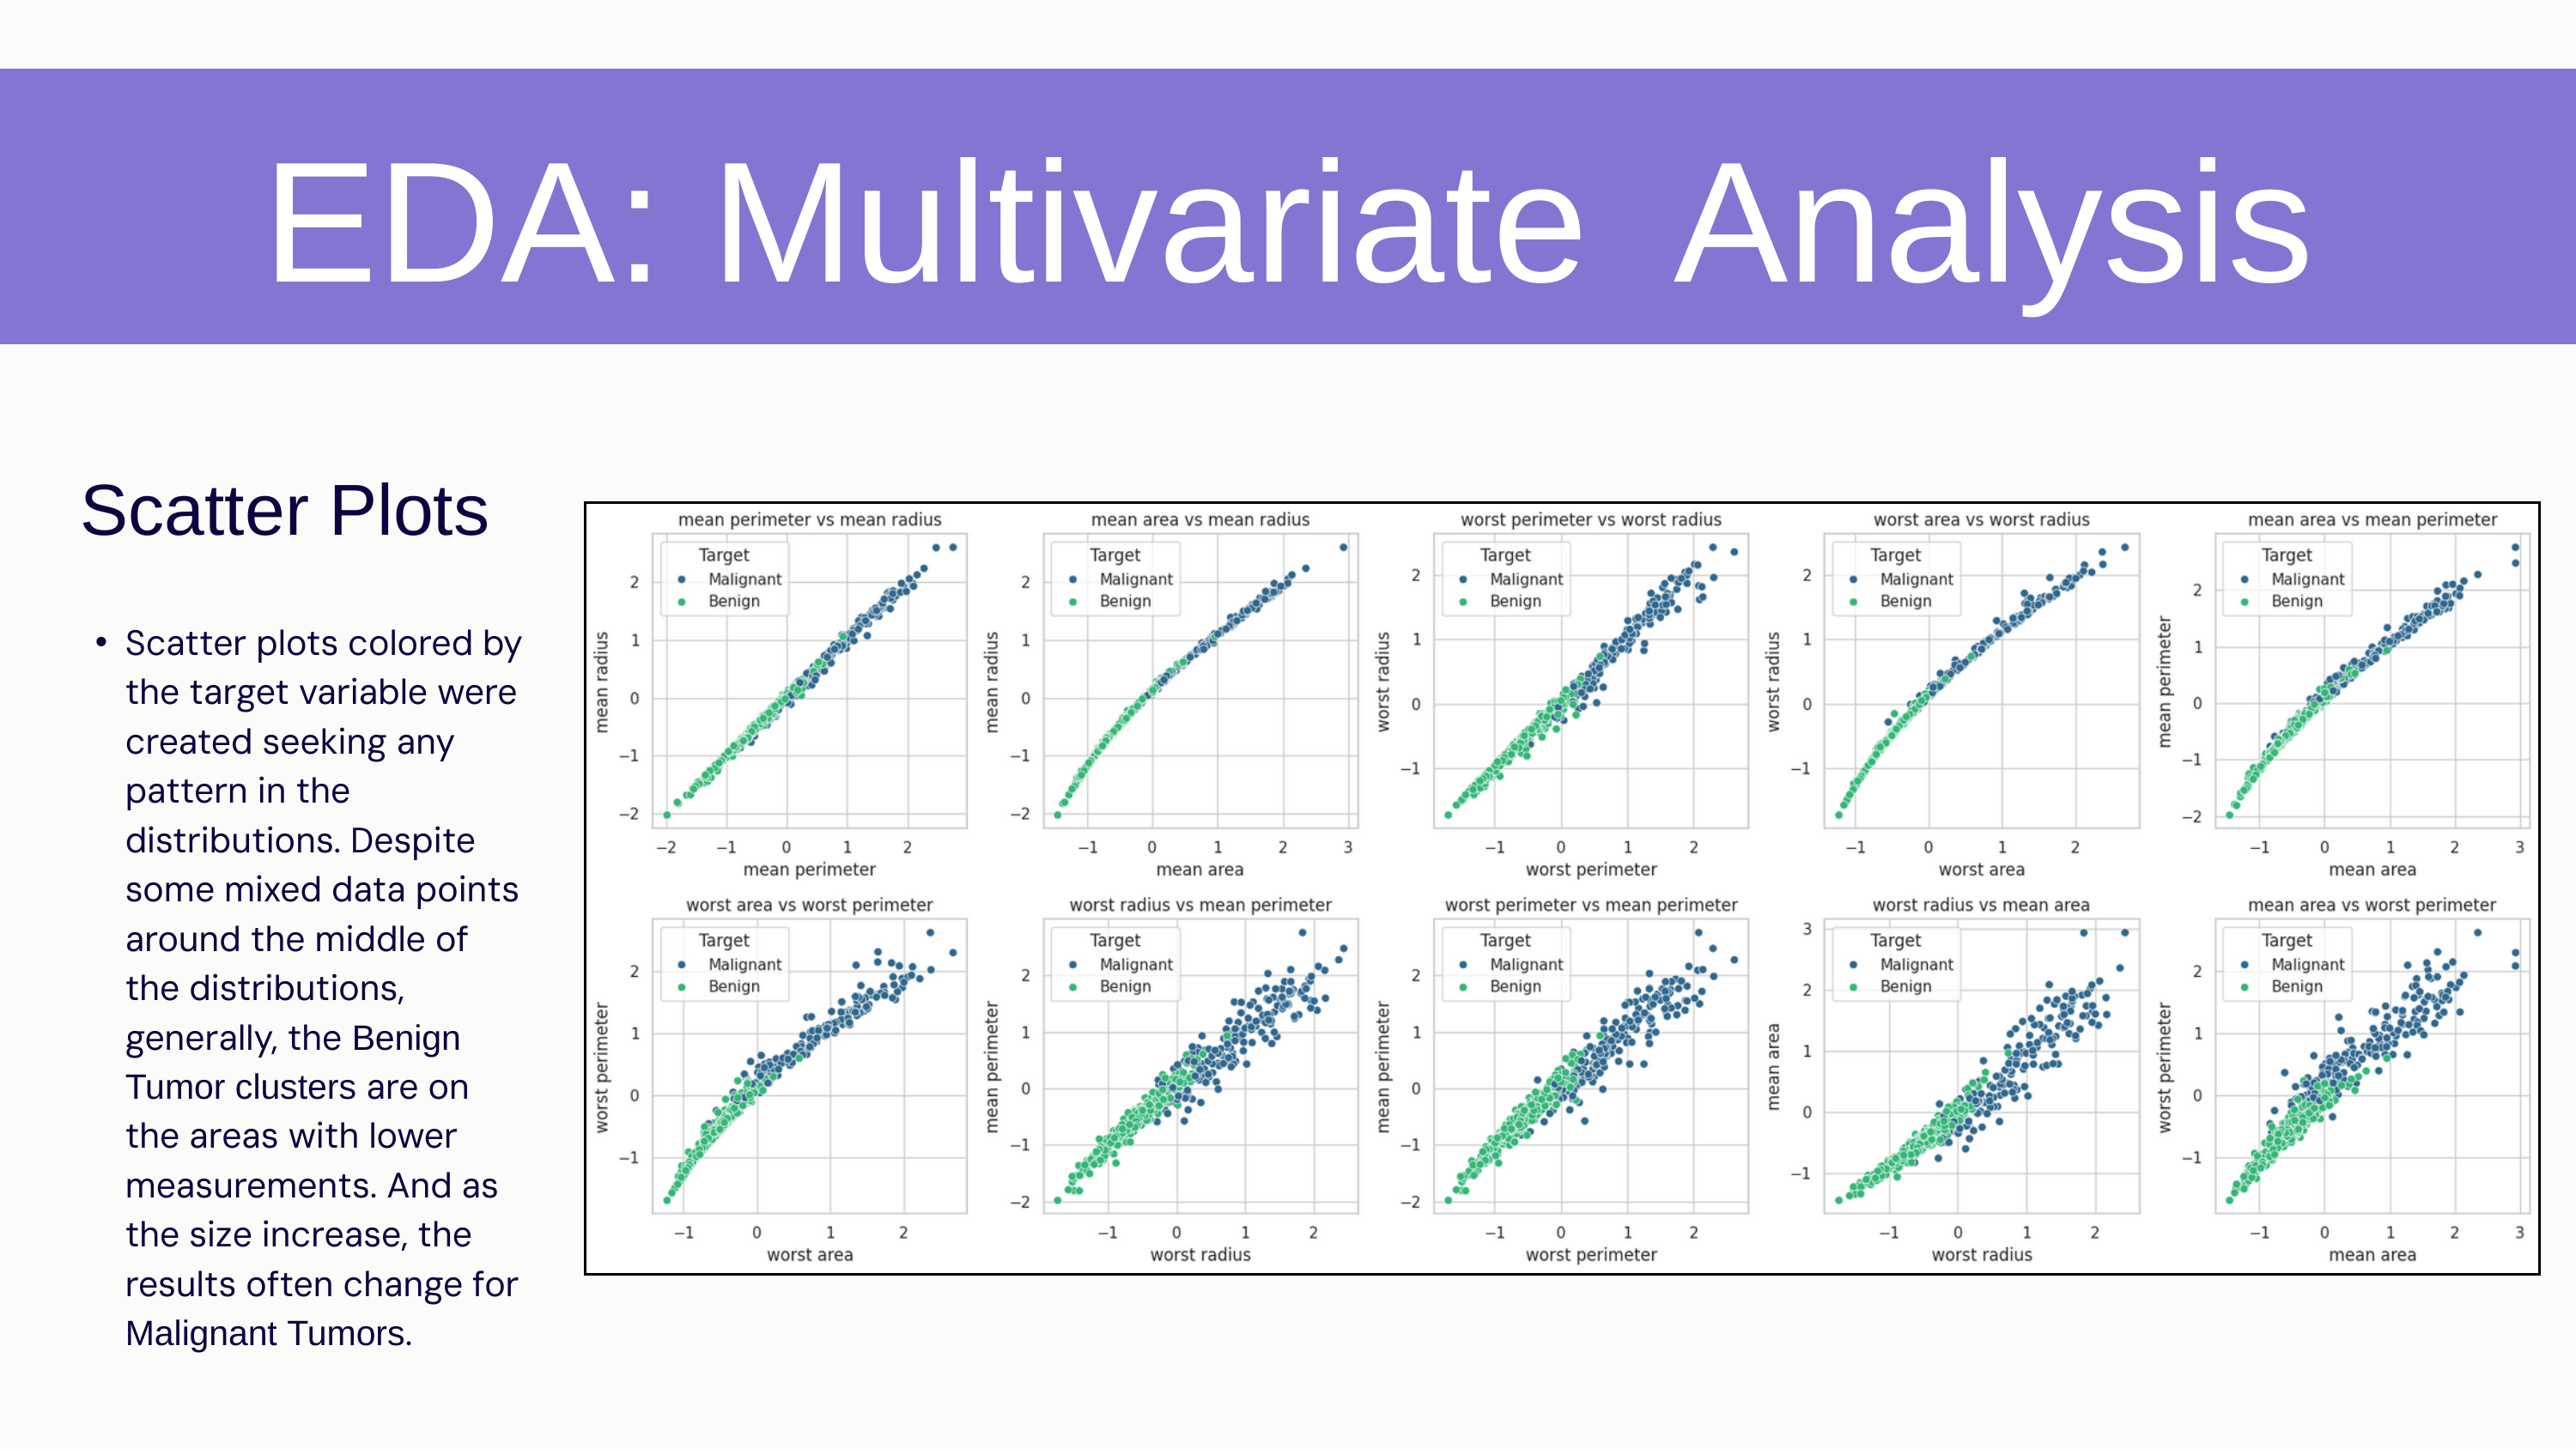

EDA: Multivariate  Analysis
Scatter Plots

Scatter plots colored by the target variable were created seeking any pattern in the distributions. Despite some mixed data points around the middle of the distributions, generally, the Benign Tumor clusters are on the areas with lower measurements. And as the size increase, the results often change for Malignant Tumors.